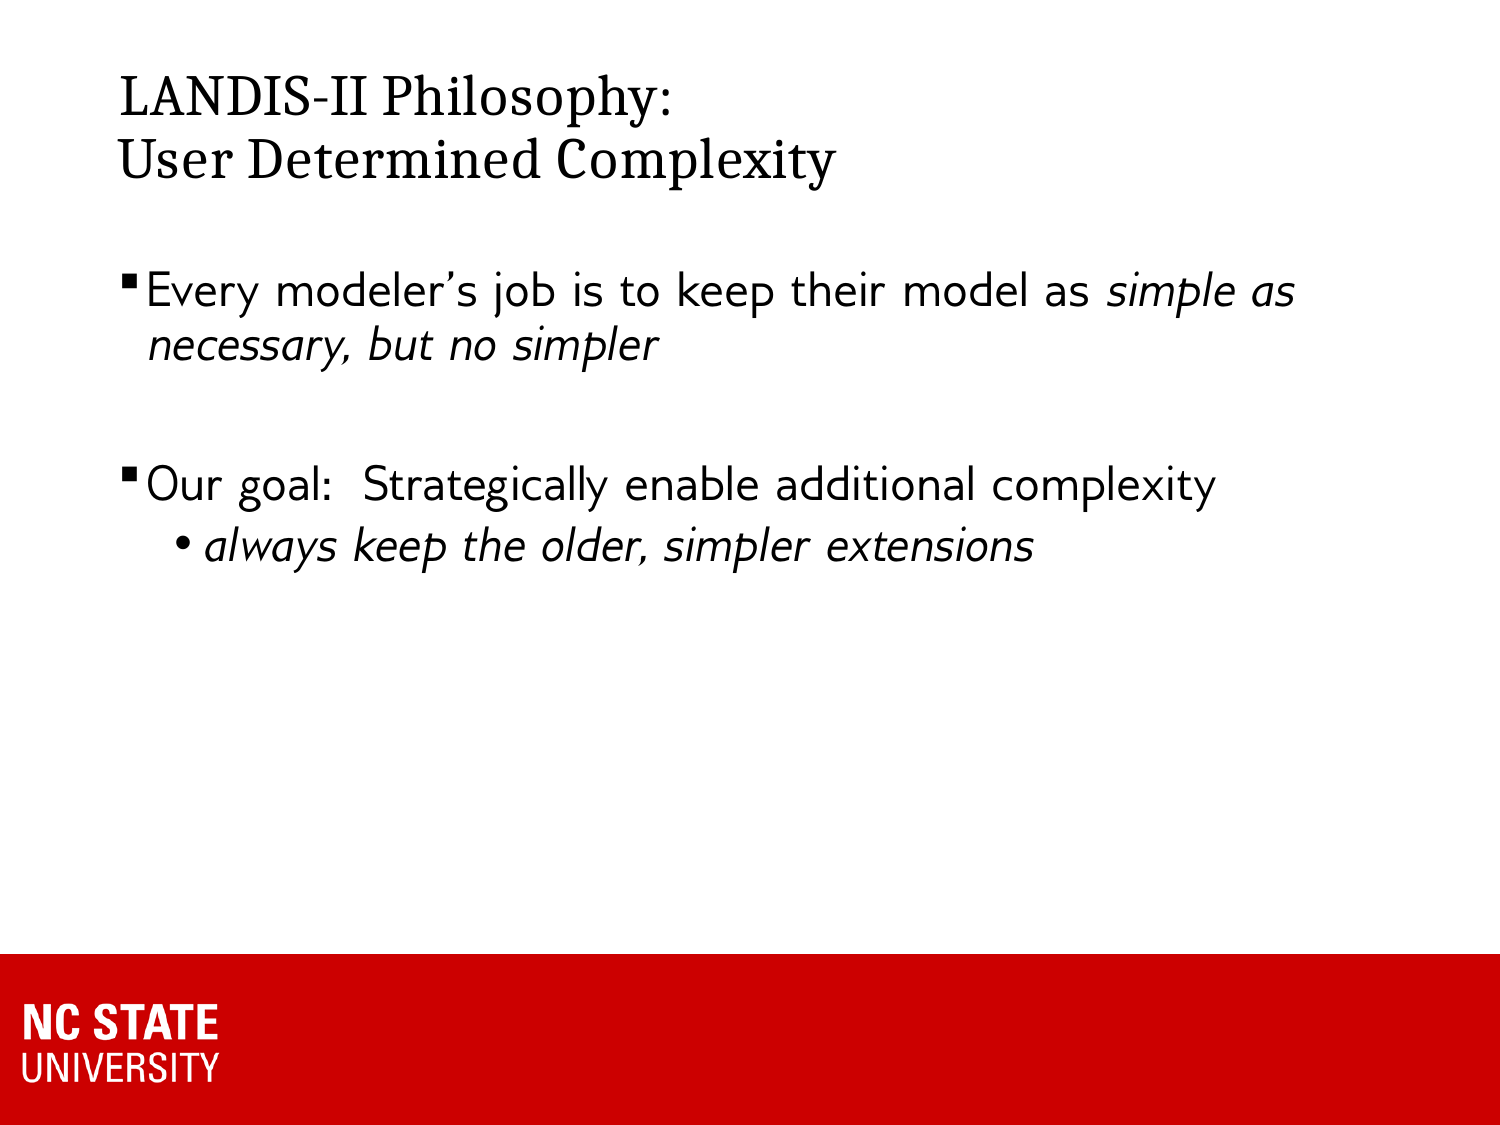

# LANDIS-II Philosophy: User Determined Complexity
Every modeler’s job is to keep their model as simple as necessary, but no simpler

Our goal:  Strategically enable additional complexity
always keep the older, simpler extensions